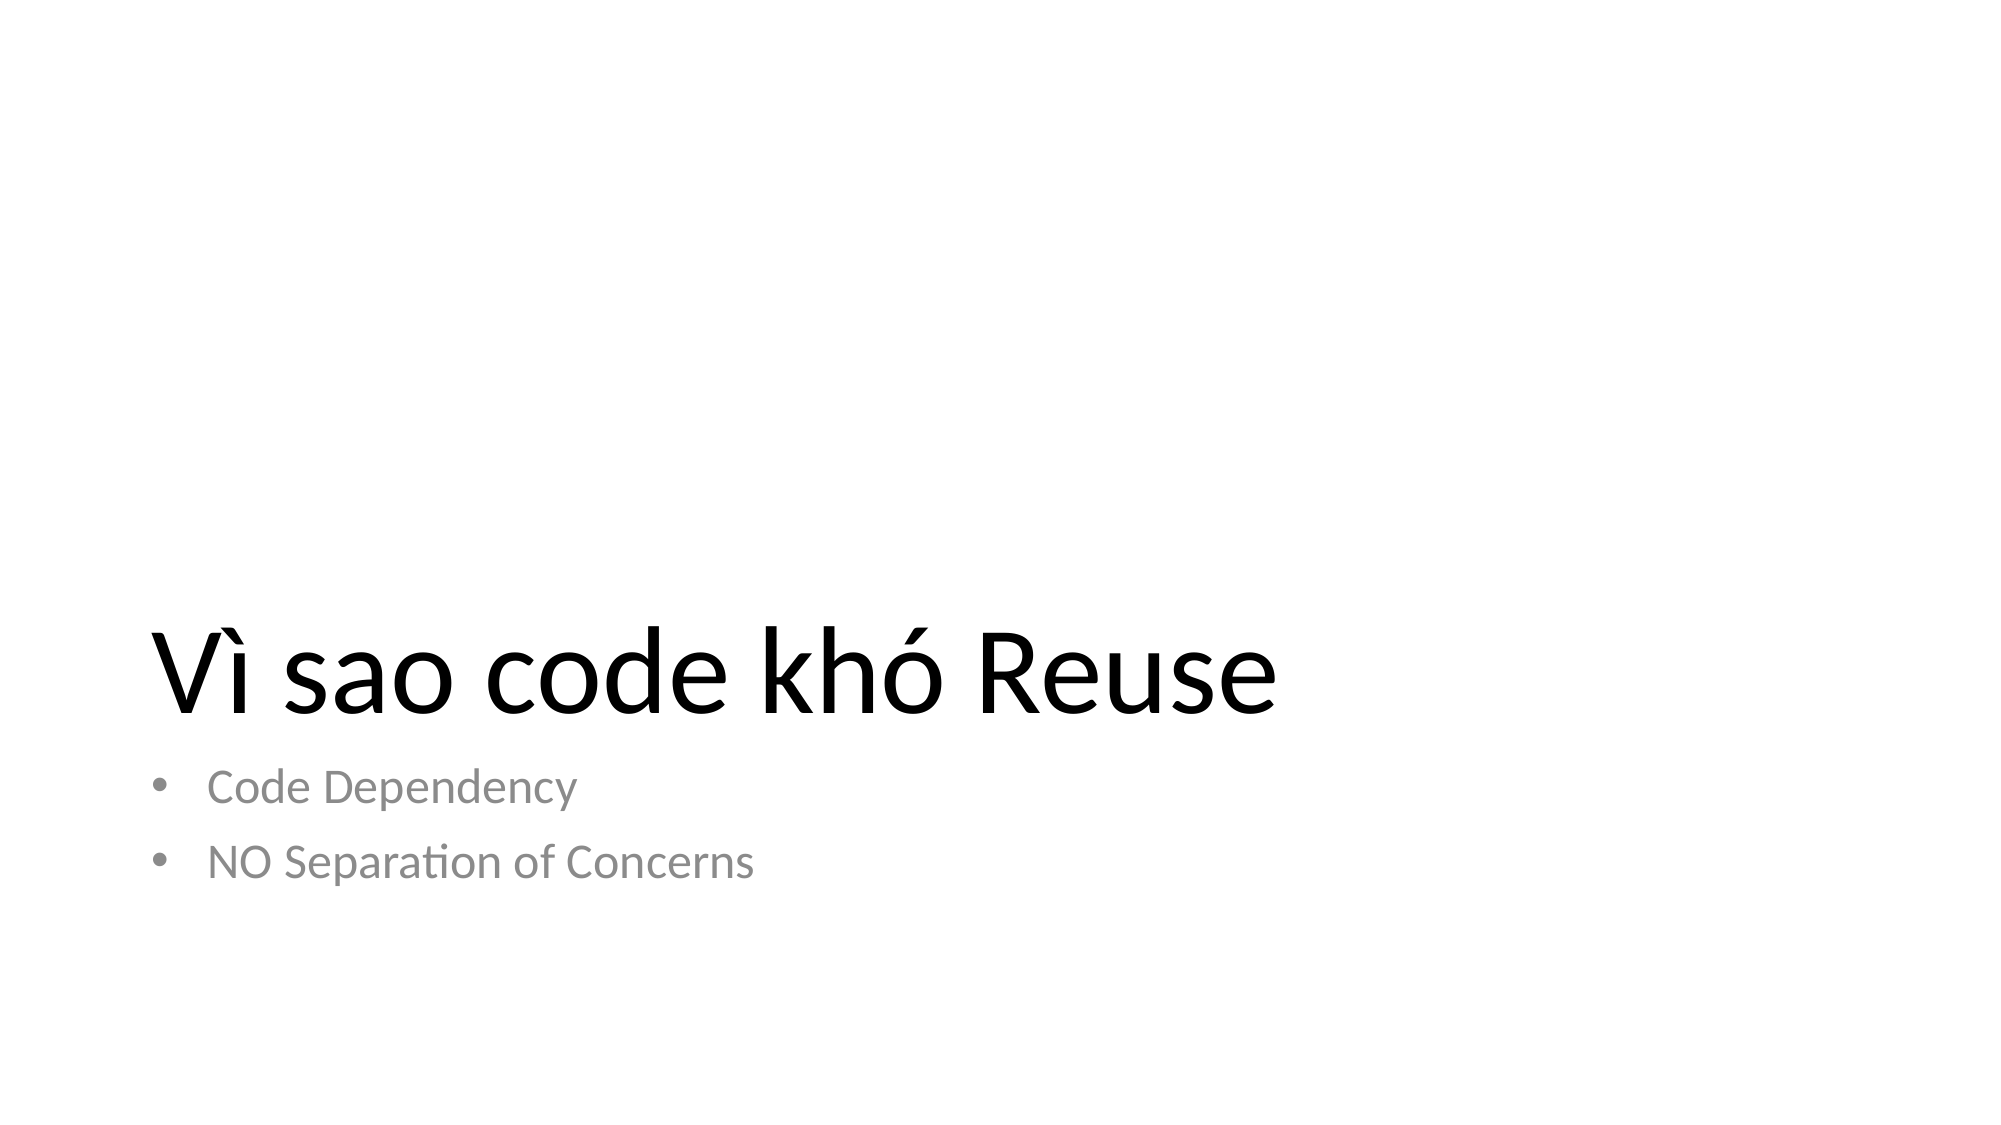

# Vì sao code khó Reuse
Code Dependency
NO Separation of Concerns